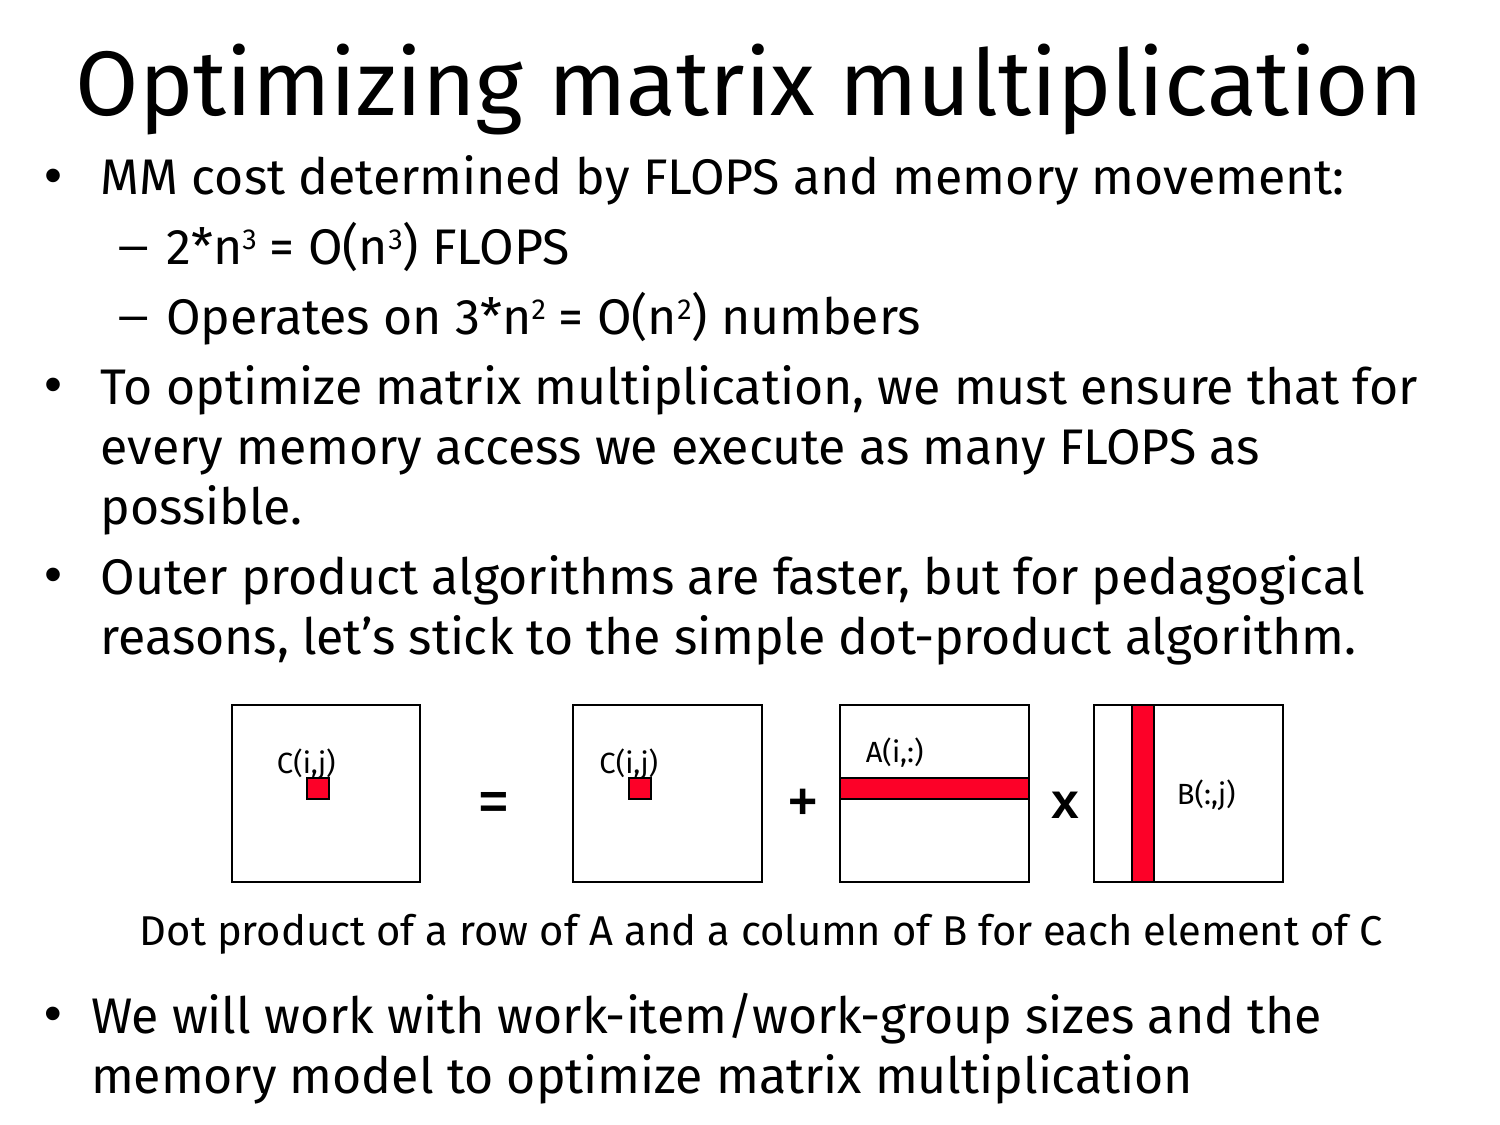

# Optimizing matrix multiplication
MM cost determined by FLOPS and memory movement:
2*n3 = O(n3) FLOPS
Operates on 3*n2 = O(n2) numbers
To optimize matrix multiplication, we must ensure that for every memory access we execute as many FLOPS as possible.
Outer product algorithms are faster, but for pedagogical reasons, let’s stick to the simple dot-product algorithm.

A(i,:)
C(i,j)
C(i,j)
=
+
x
B(:,j)

Dot product of a row of A and a column of B for each element of C
We will work with work-item/work-group sizes and the memory model to optimize matrix multiplication